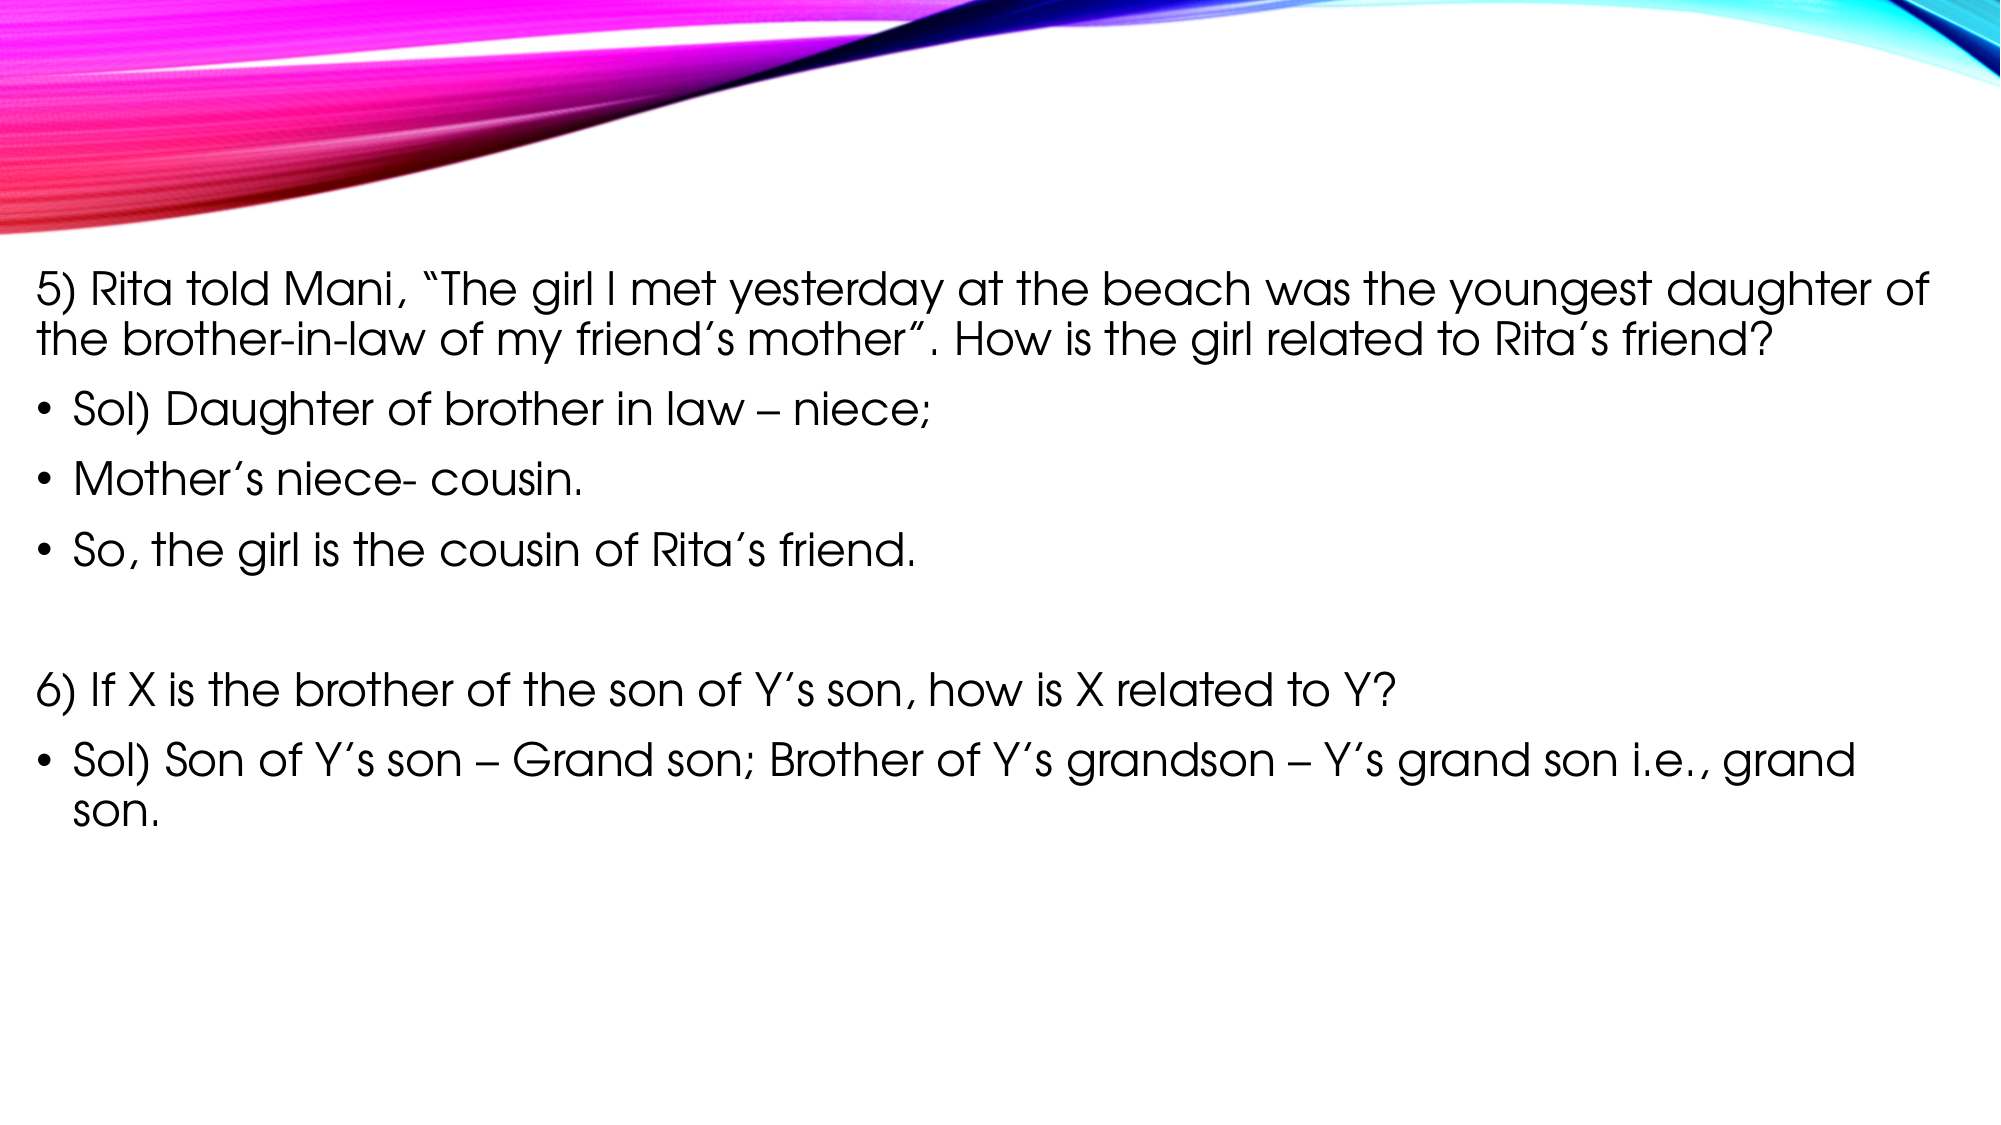

5) Rita told Mani, “The girl I met yesterday at the beach was the youngest daughter of the brother-in-law of my friend’s mother”. How is the girl related to Rita’s friend?
Sol) Daughter of brother in law – niece;
Mother’s niece- cousin.
So, the girl is the cousin of Rita’s friend.

6) If X is the brother of the son of Y’s son, how is X related to Y?
Sol) Son of Y’s son – Grand son; Brother of Y’s grandson – Y’s grand son i.e., grand son.